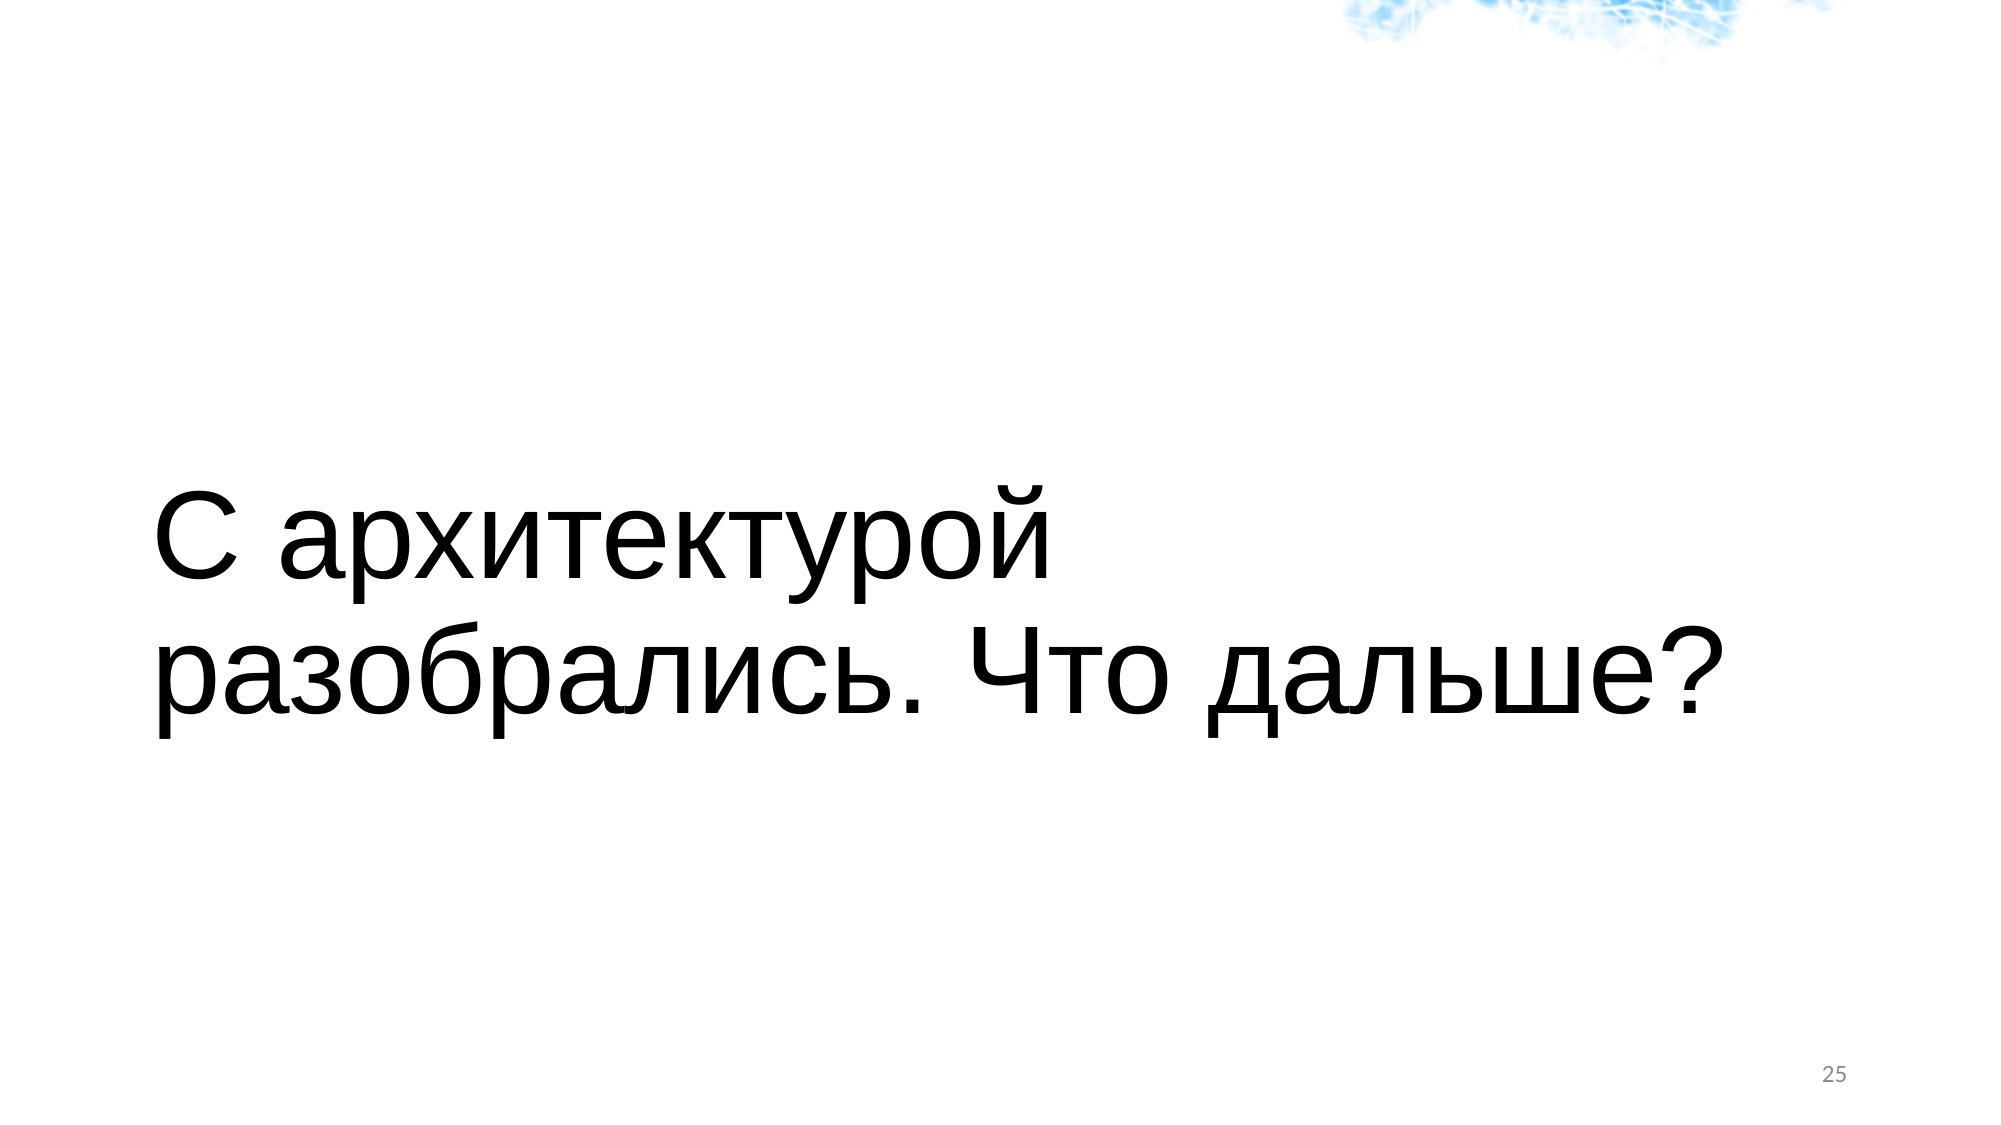

# С архитектурой разобрались. Что дальше?

25